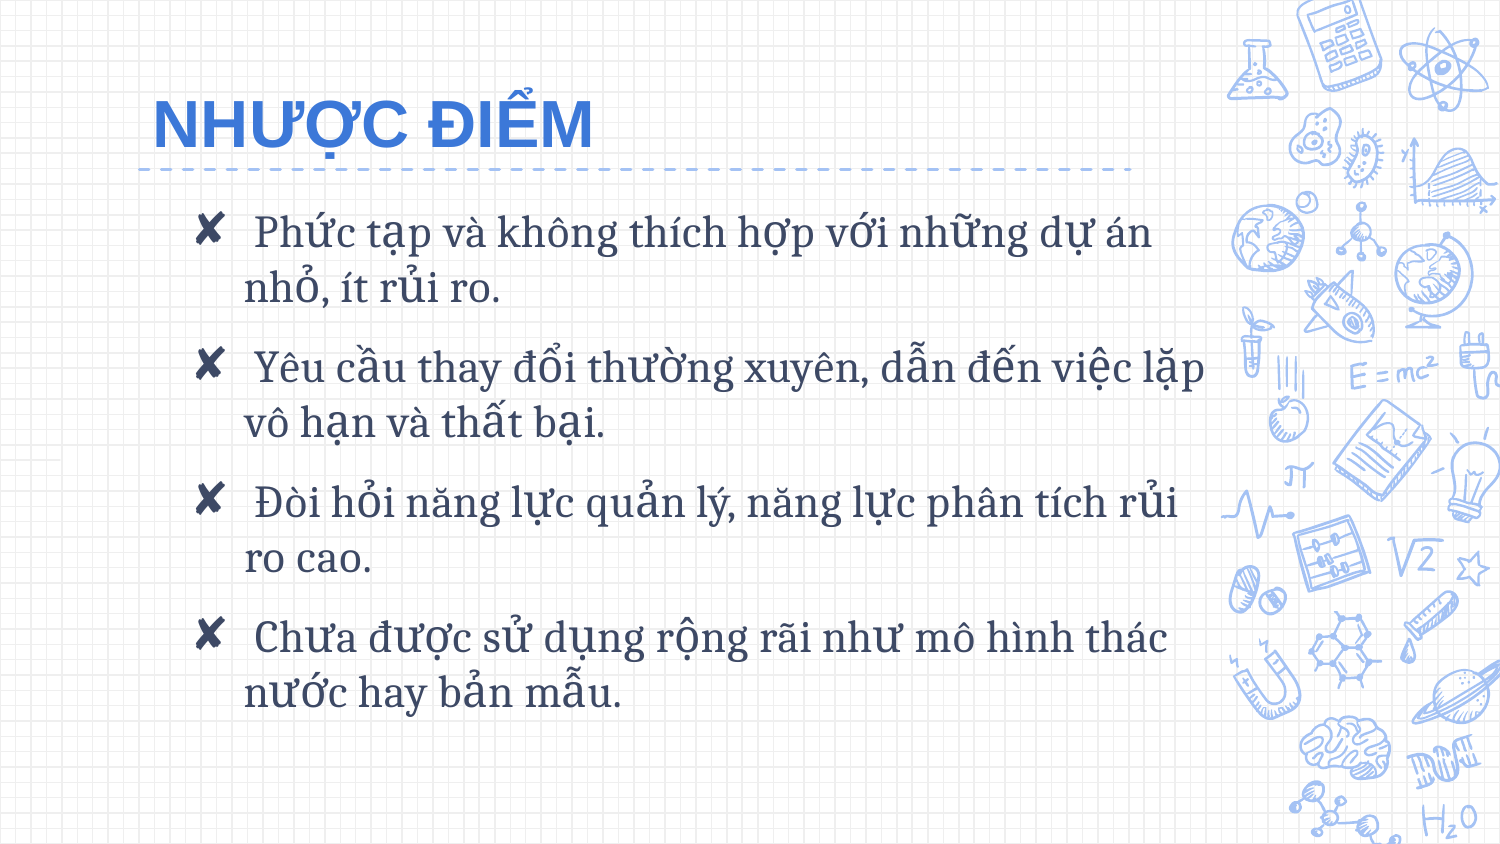

# NHƯỢC ĐIỂM
 Phức tạp và không thích hợp với những dự án nhỏ, ít rủi ro.
 Yêu cầu thay đổi thường xuyên, dẫn đến việc lặp vô hạn và thất bại.
 Đòi hỏi năng lực quản lý, năng lực phân tích rủi ro cao.
 Chưa được sử dụng rộng rãi như mô hình thác nước hay bản mẫu.